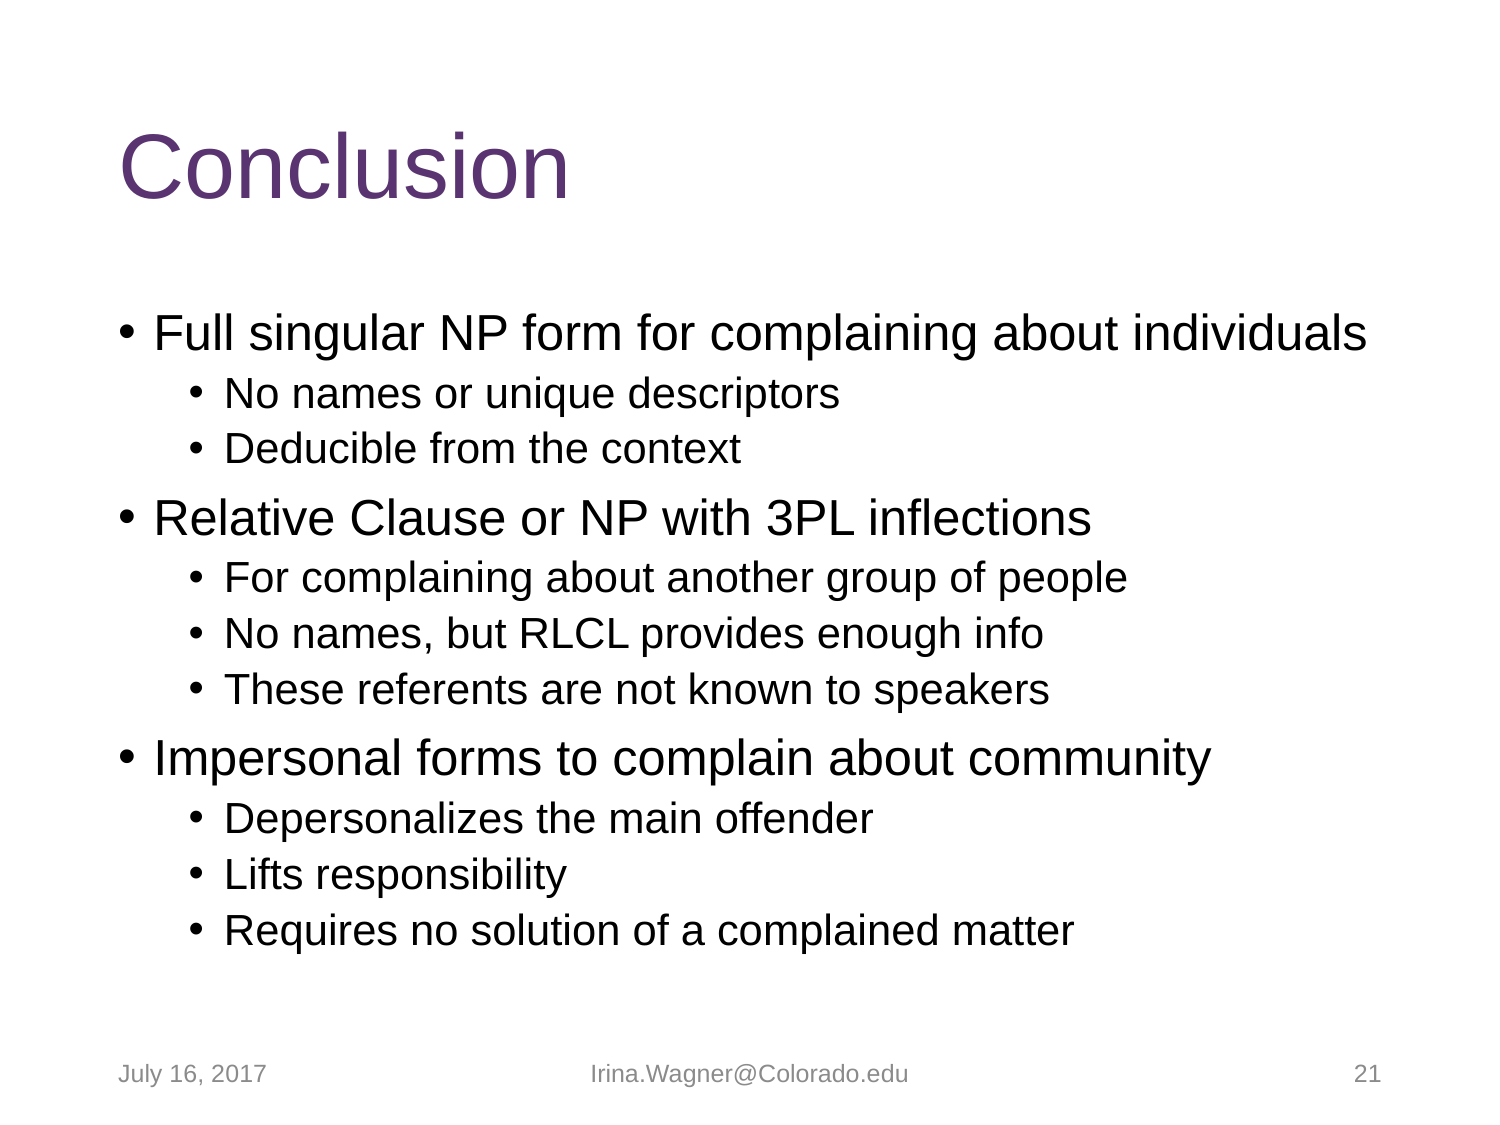

# Conclusion
Full singular NP form for complaining about individuals
No names or unique descriptors
Deducible from the context
Relative Clause or NP with 3PL inflections
For complaining about another group of people
No names, but RLCL provides enough info
These referents are not known to speakers
Impersonal forms to complain about community
Depersonalizes the main offender
Lifts responsibility
Requires no solution of a complained matter
July 16, 2017
Irina.Wagner@Colorado.edu
21